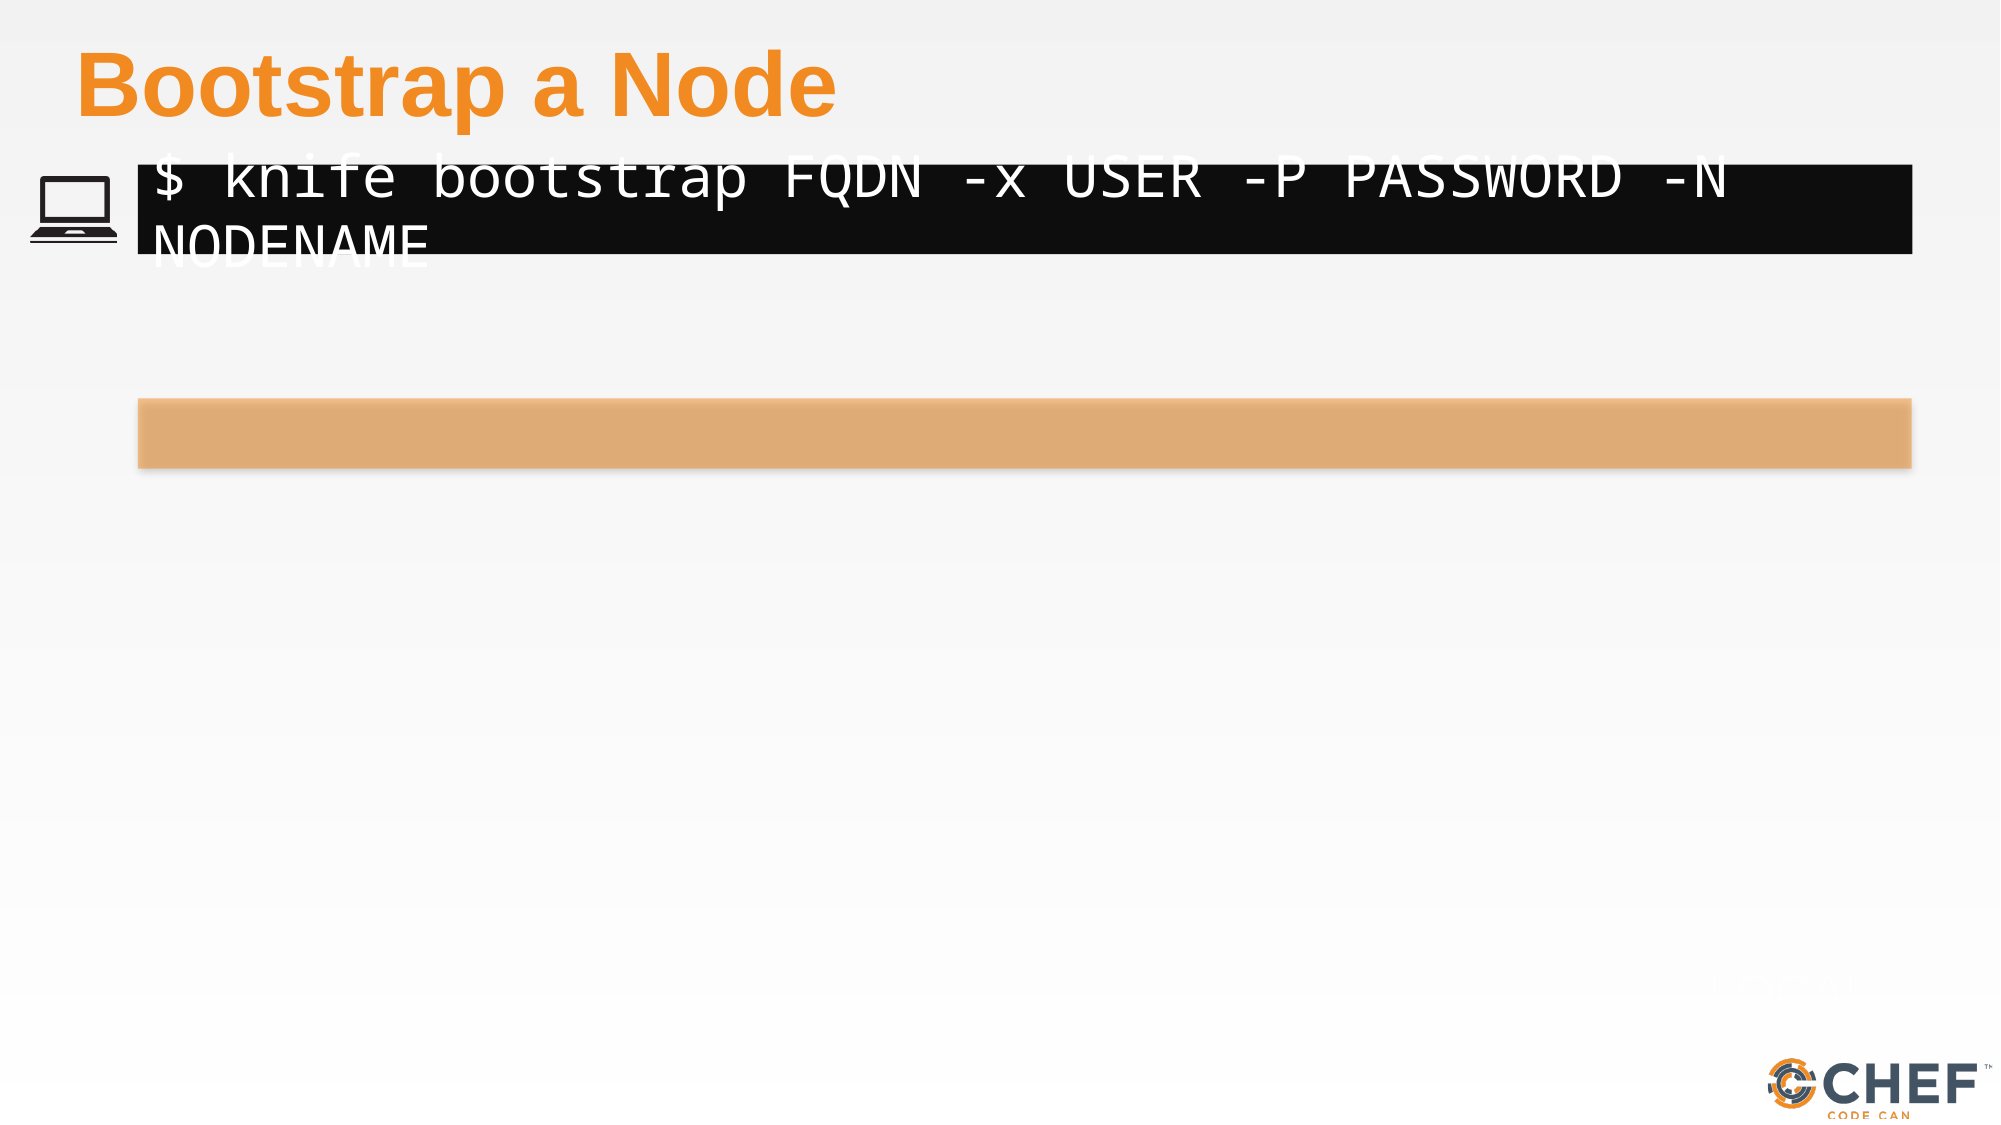

# Bootstrap a Node
$ knife bootstrap FQDN -x USER -P PASSWORD -N NODENAME